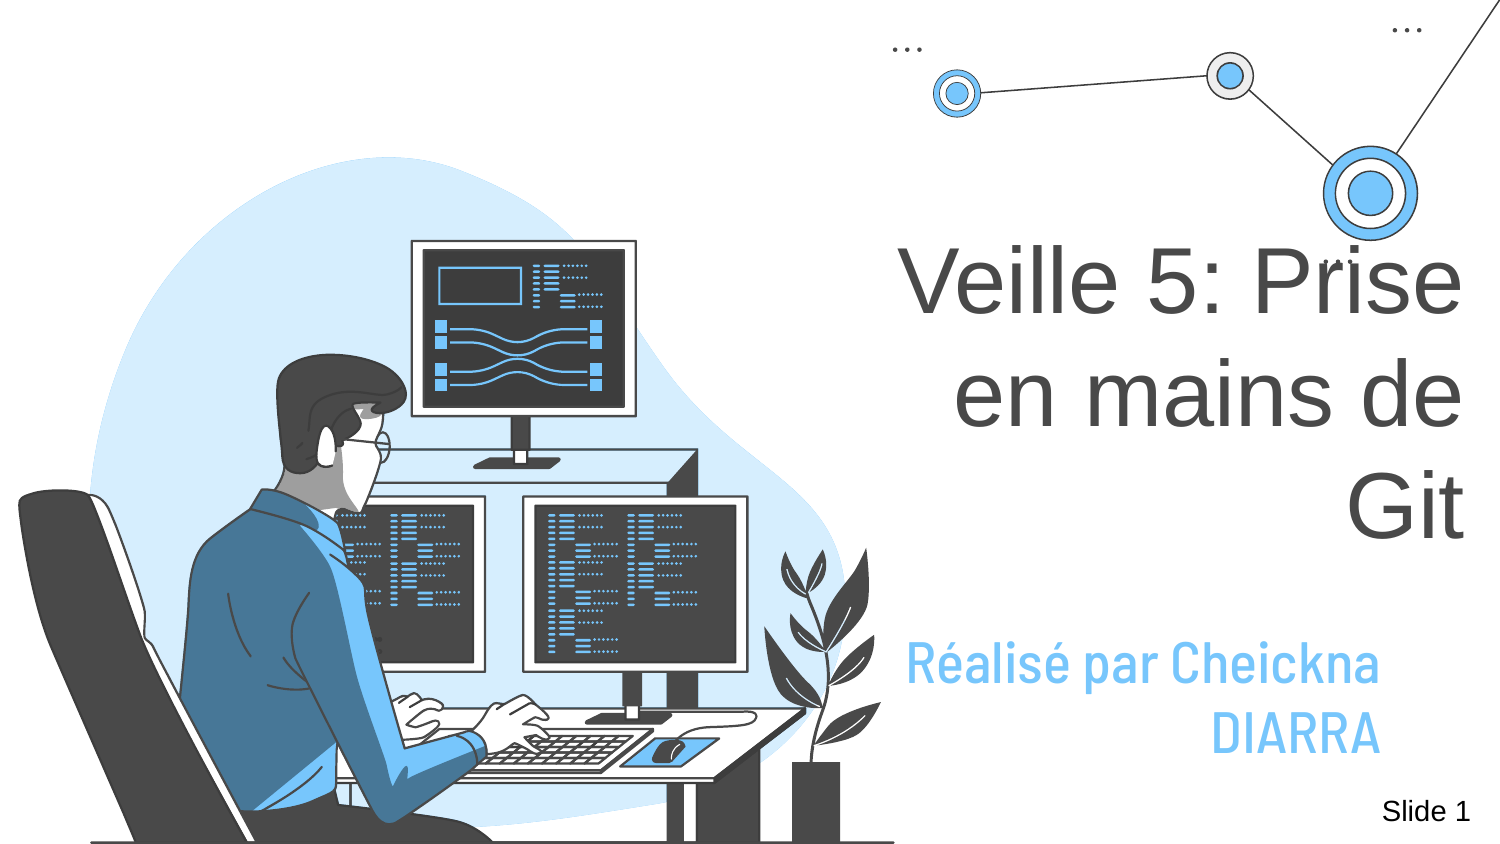

# Veille 5: Prise en mains de Git
Réalisé par Cheickna DIARRA
Slide 1